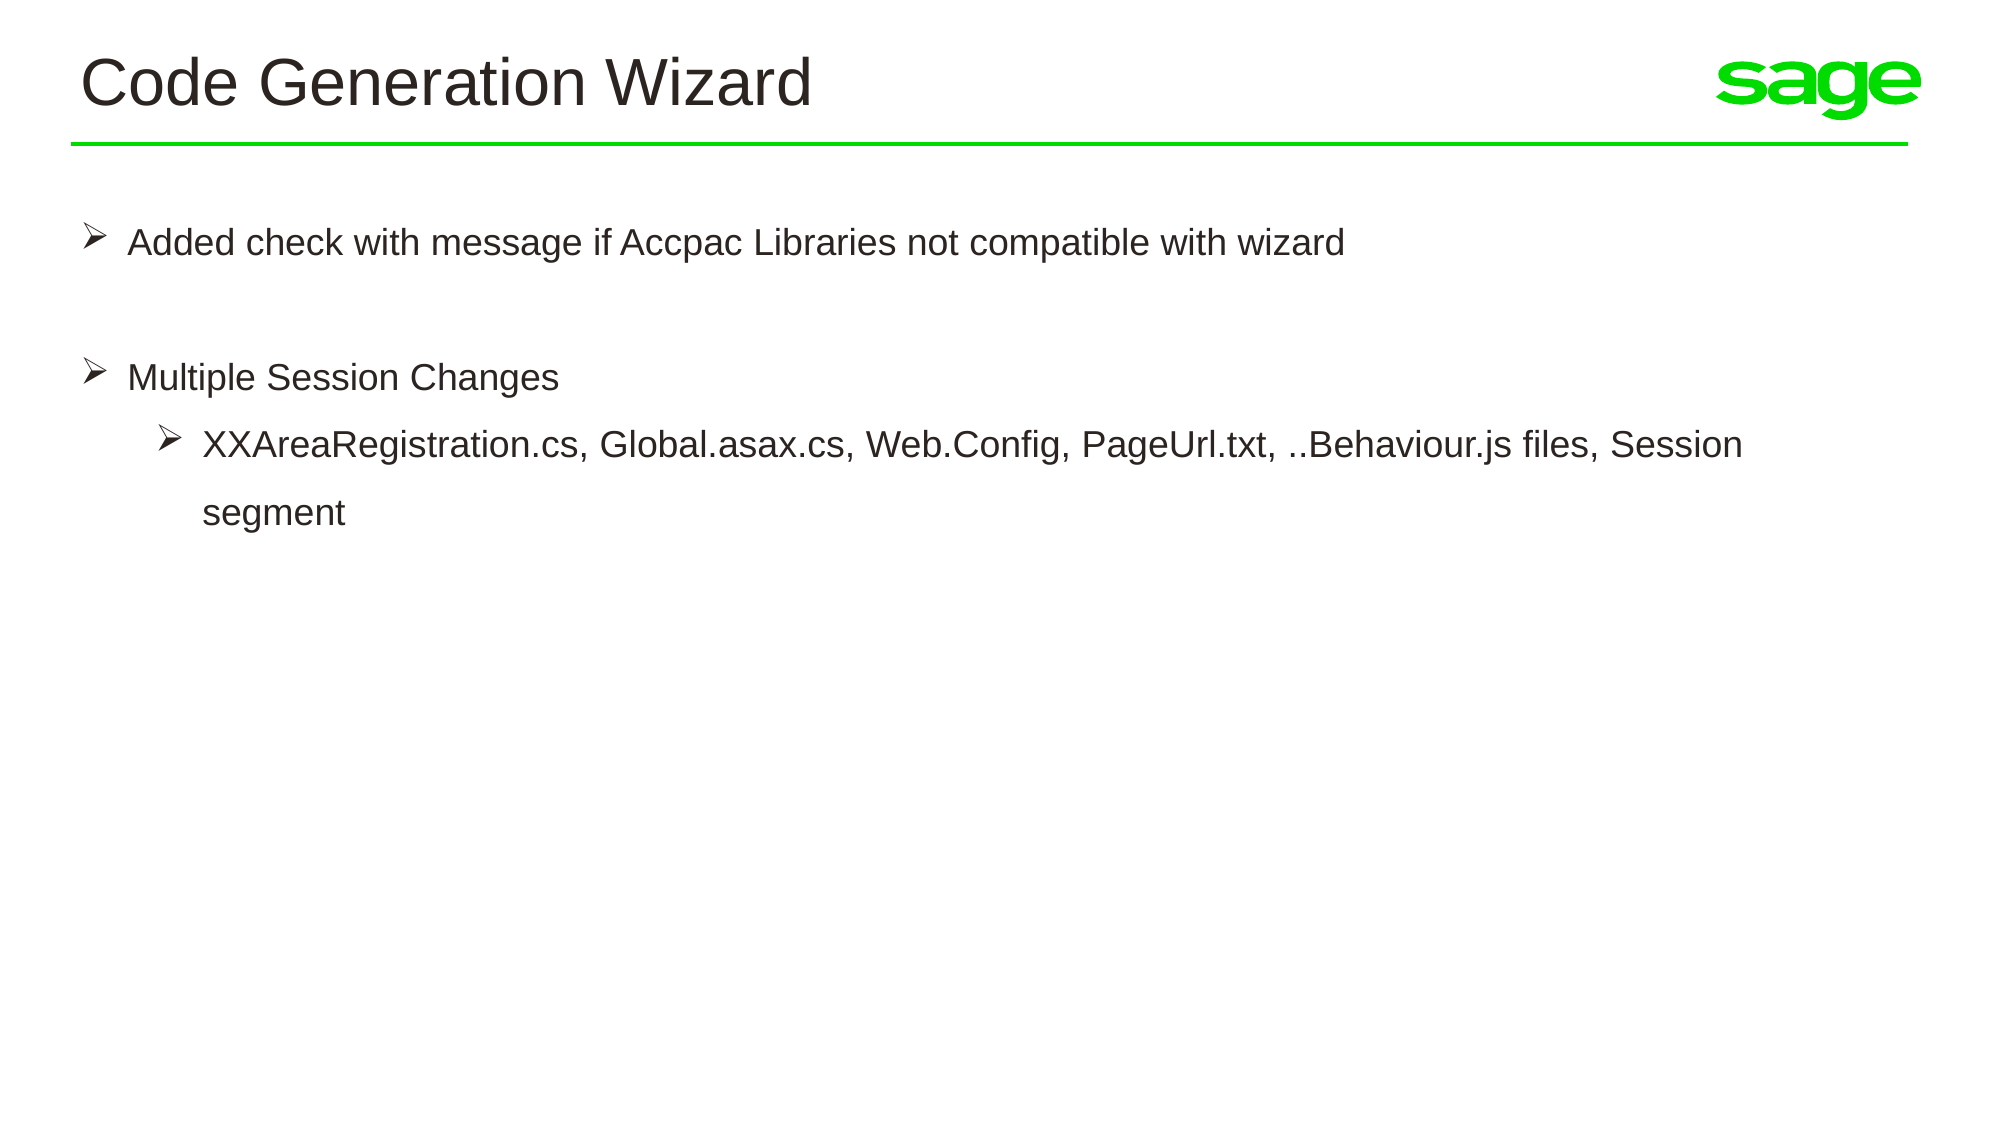

Code Generation Wizard
Added check with message if Accpac Libraries not compatible with wizard

Multiple Session Changes
XXAreaRegistration.cs, Global.asax.cs, Web.Config, PageUrl.txt, ..Behaviour.js files, Session segment